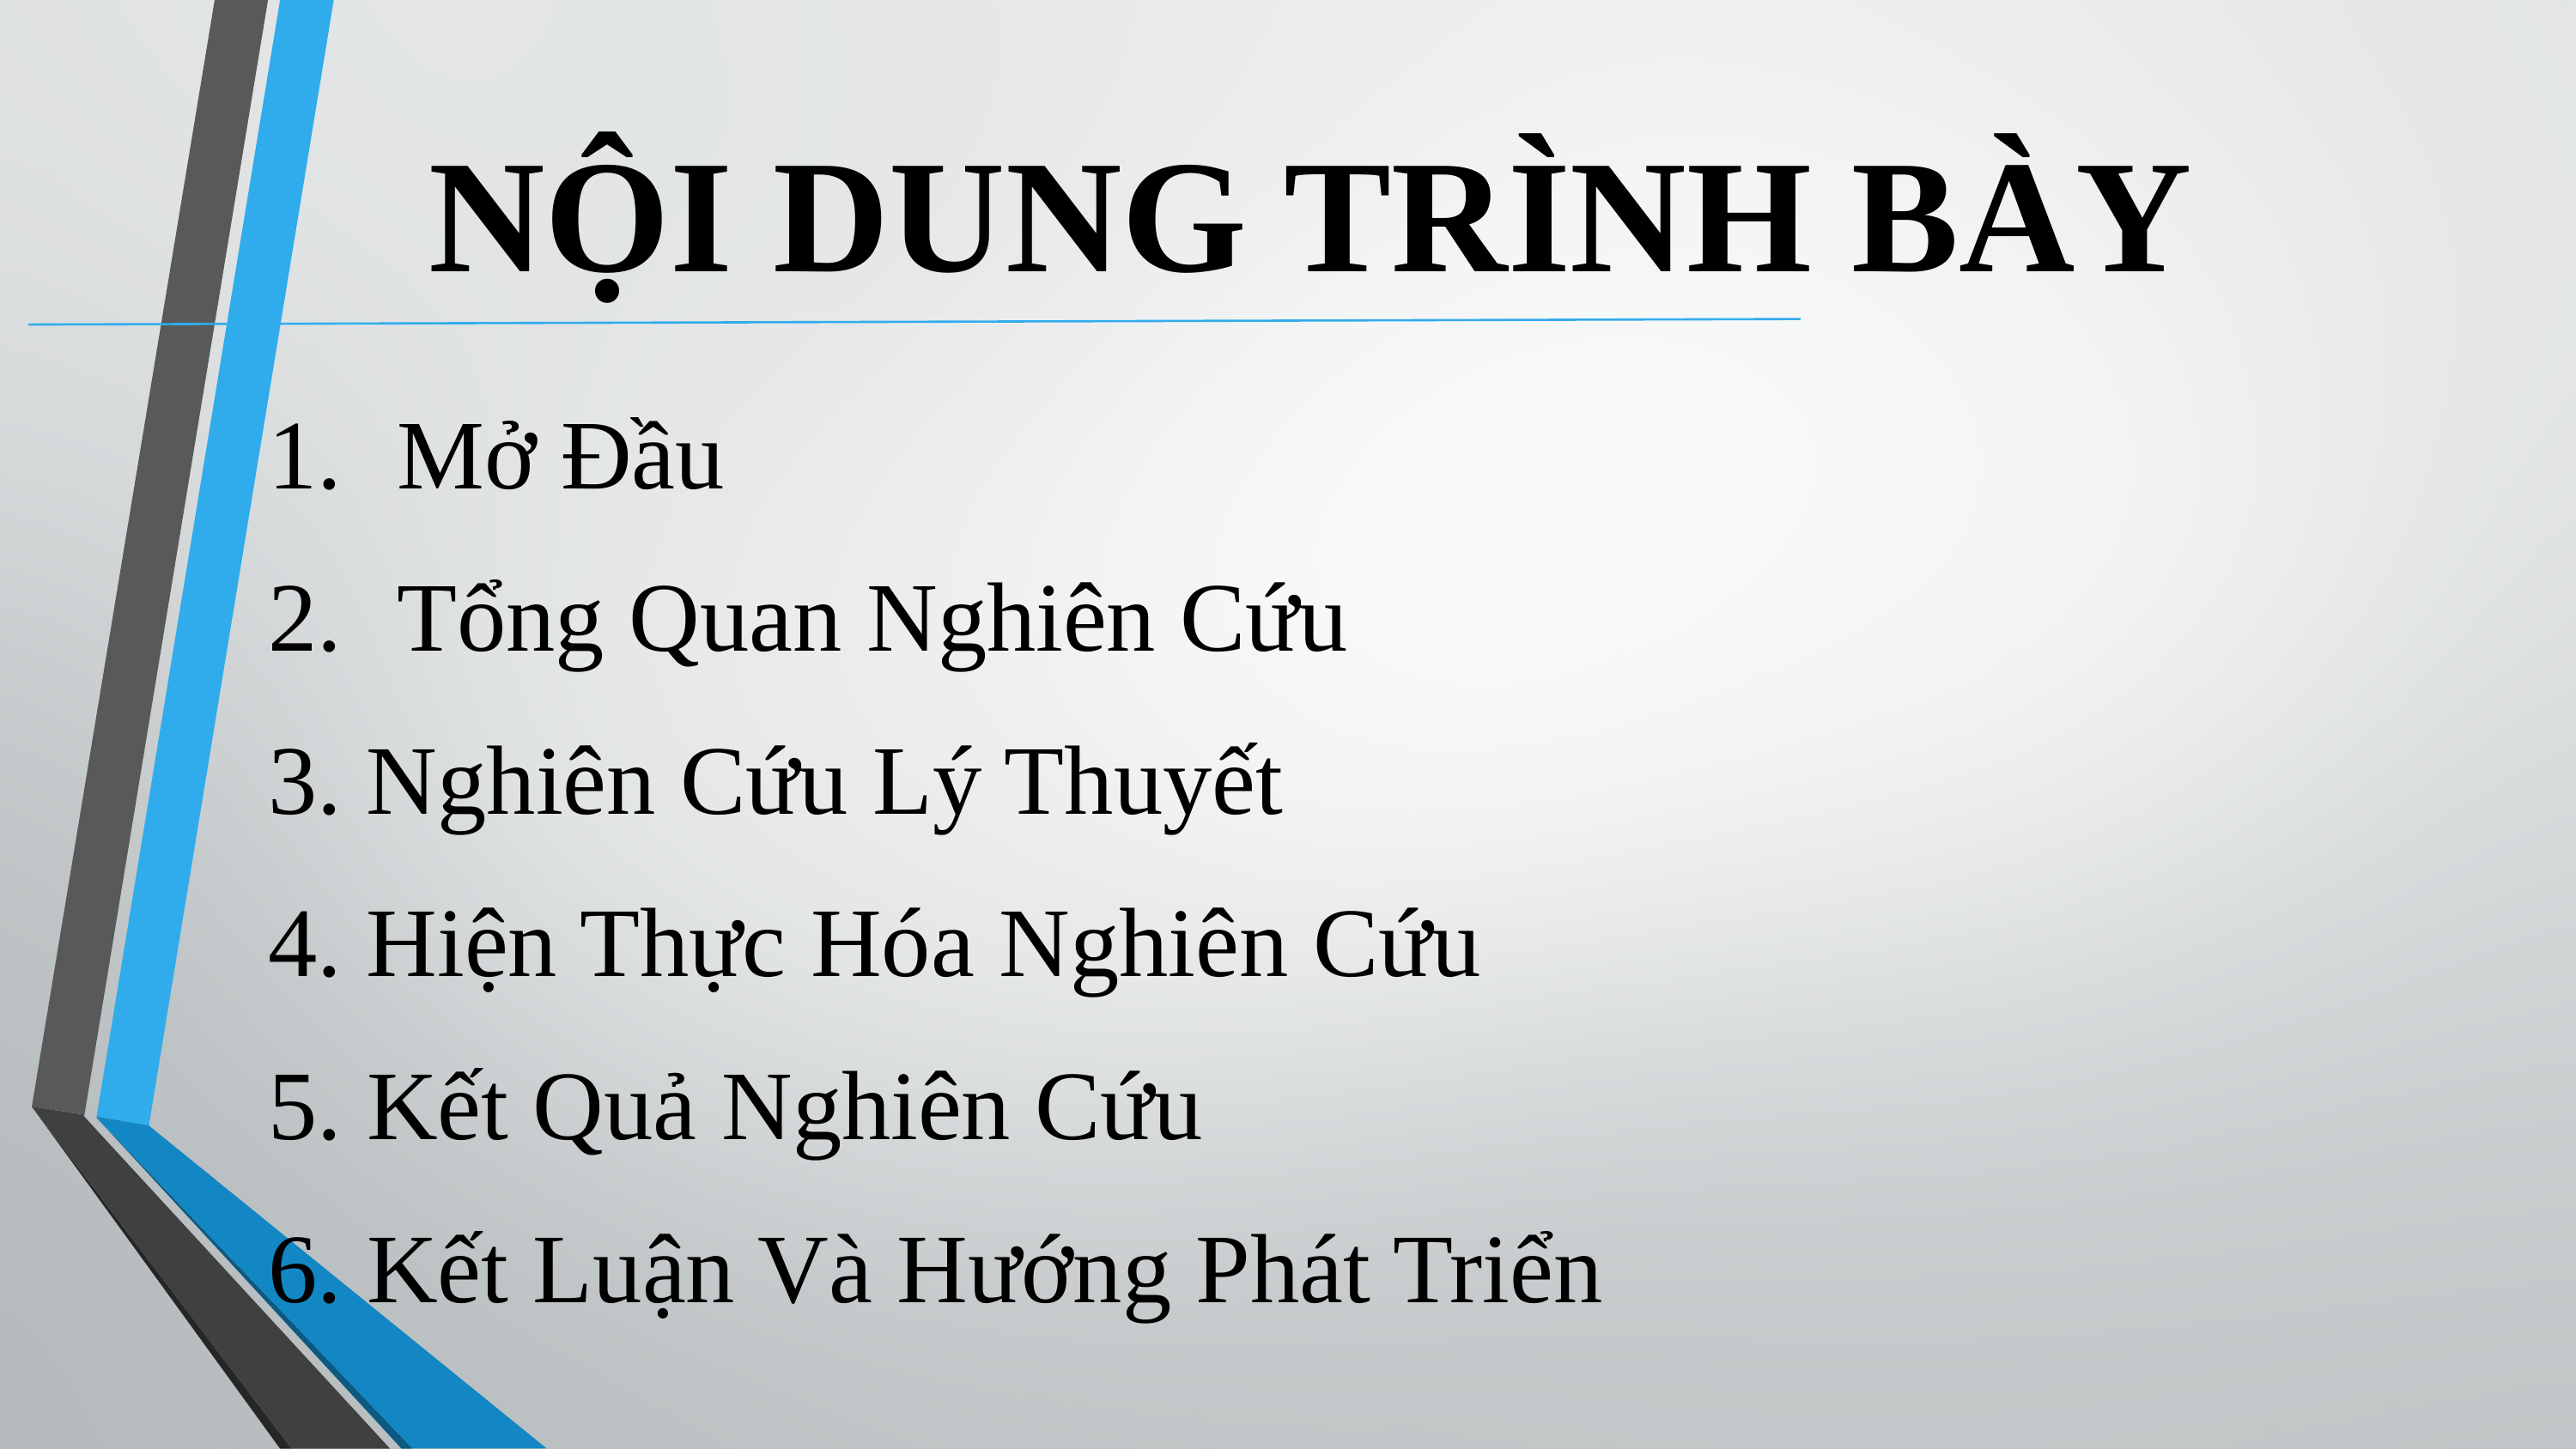

NỘI DUNG TRÌNH BÀY

Mở Đầu
Tổng Quan Nghiên Cứu
3. Nghiên Cứu Lý Thuyết
4. Hiện Thực Hóa Nghiên Cứu
5. Kết Quả Nghiên Cứu
6. Kết Luận Và Hướng Phát Triển